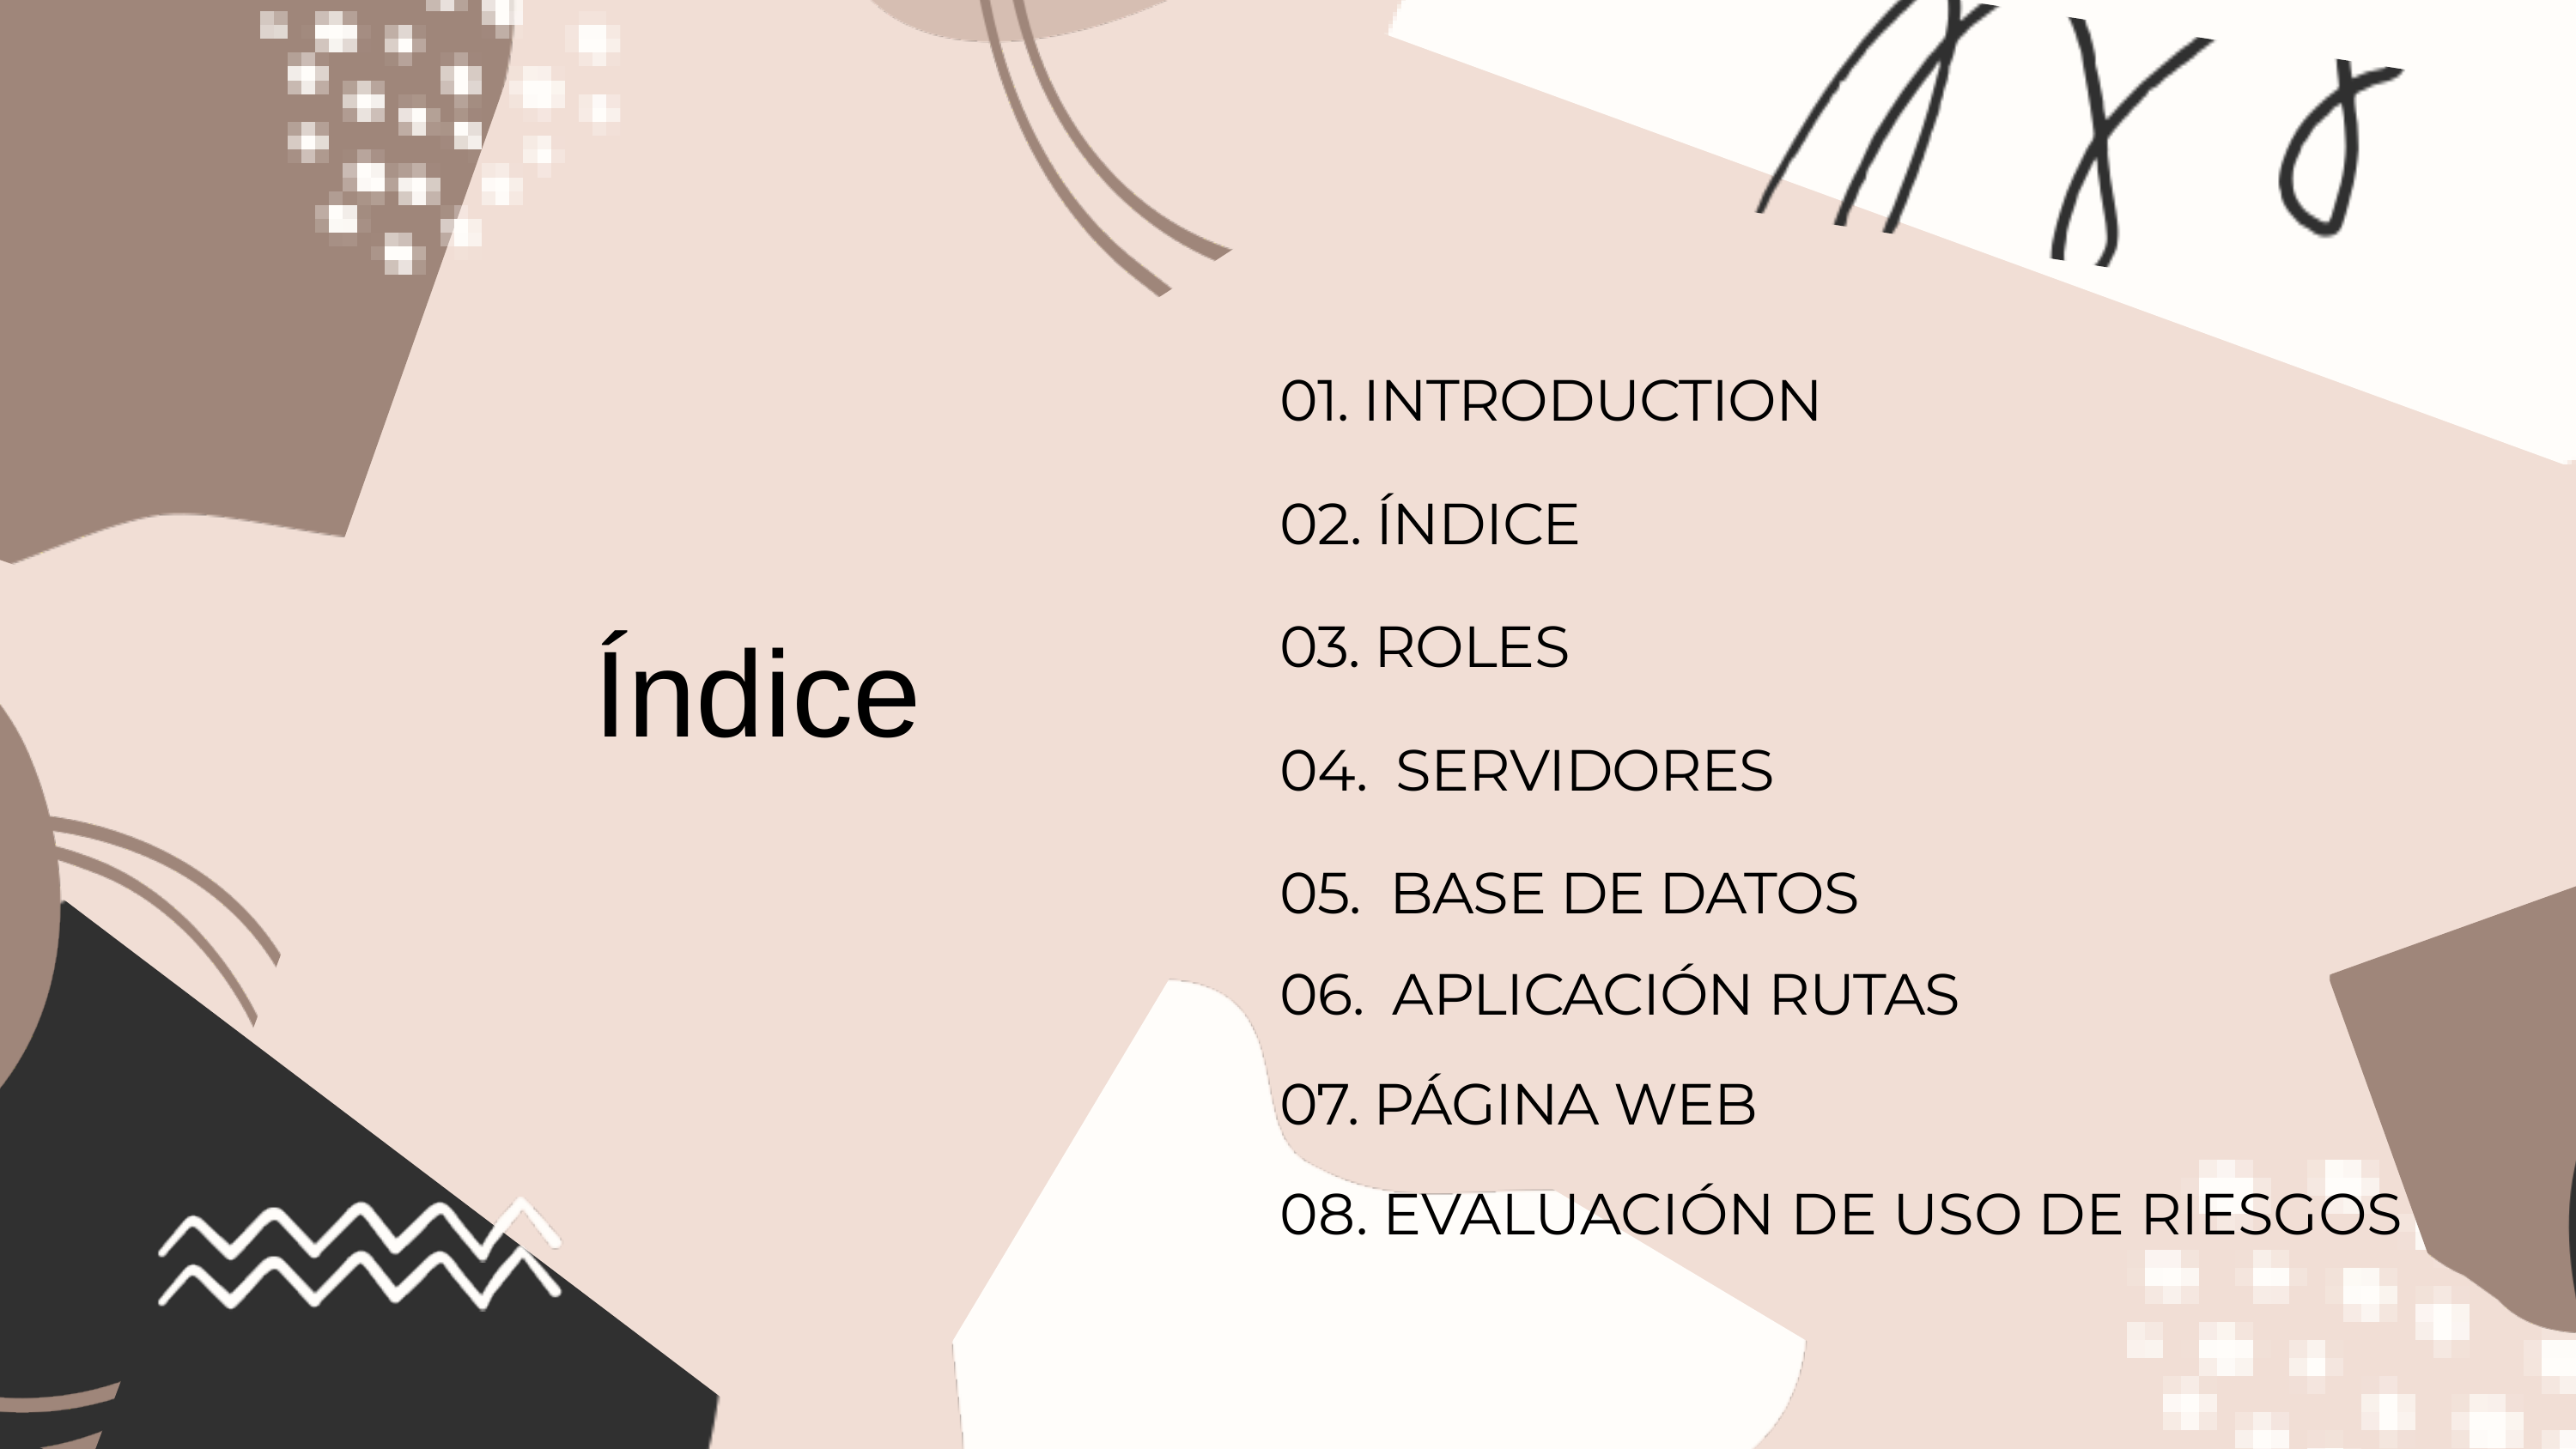

01. INTRODUCTION
02. ÍNDICE
03. ROLES
04.  SERVIDORES
05.  BASE DE DATOS
06.  APLICACIÓN RUTAS

07. PÁGINA WEB

08. EVALUACIÓN DE USO DE RIESGOS
Índice